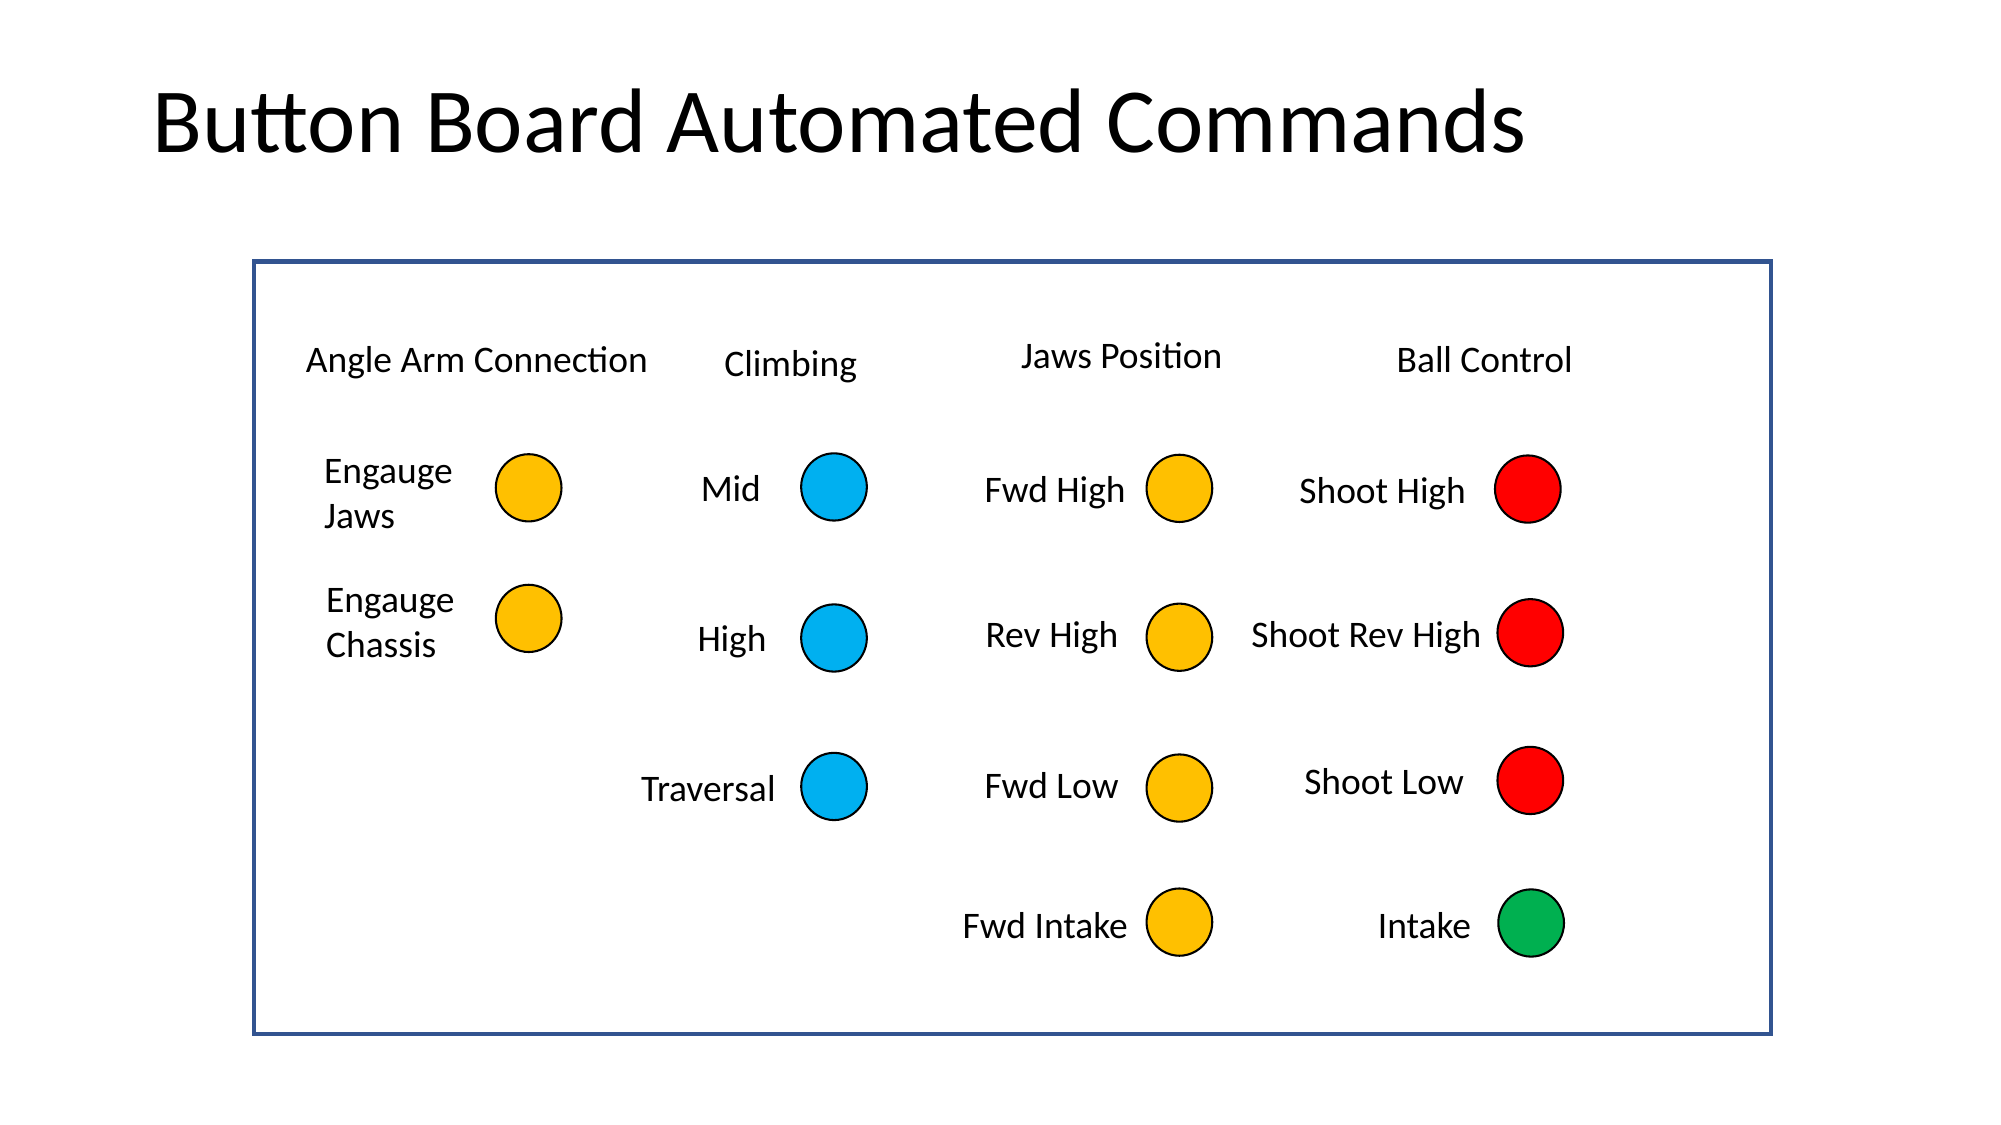

# Button Board Automated Commands

Jaws Position
Angle Arm Connection
Ball Control
Climbing
Engauge Jaws

Mid
Fwd High
Shoot High
Engauge Chassis

Shoot Rev High
Rev High

High

Shoot Low

Fwd Low

Traversal

Fwd Intake
Intake